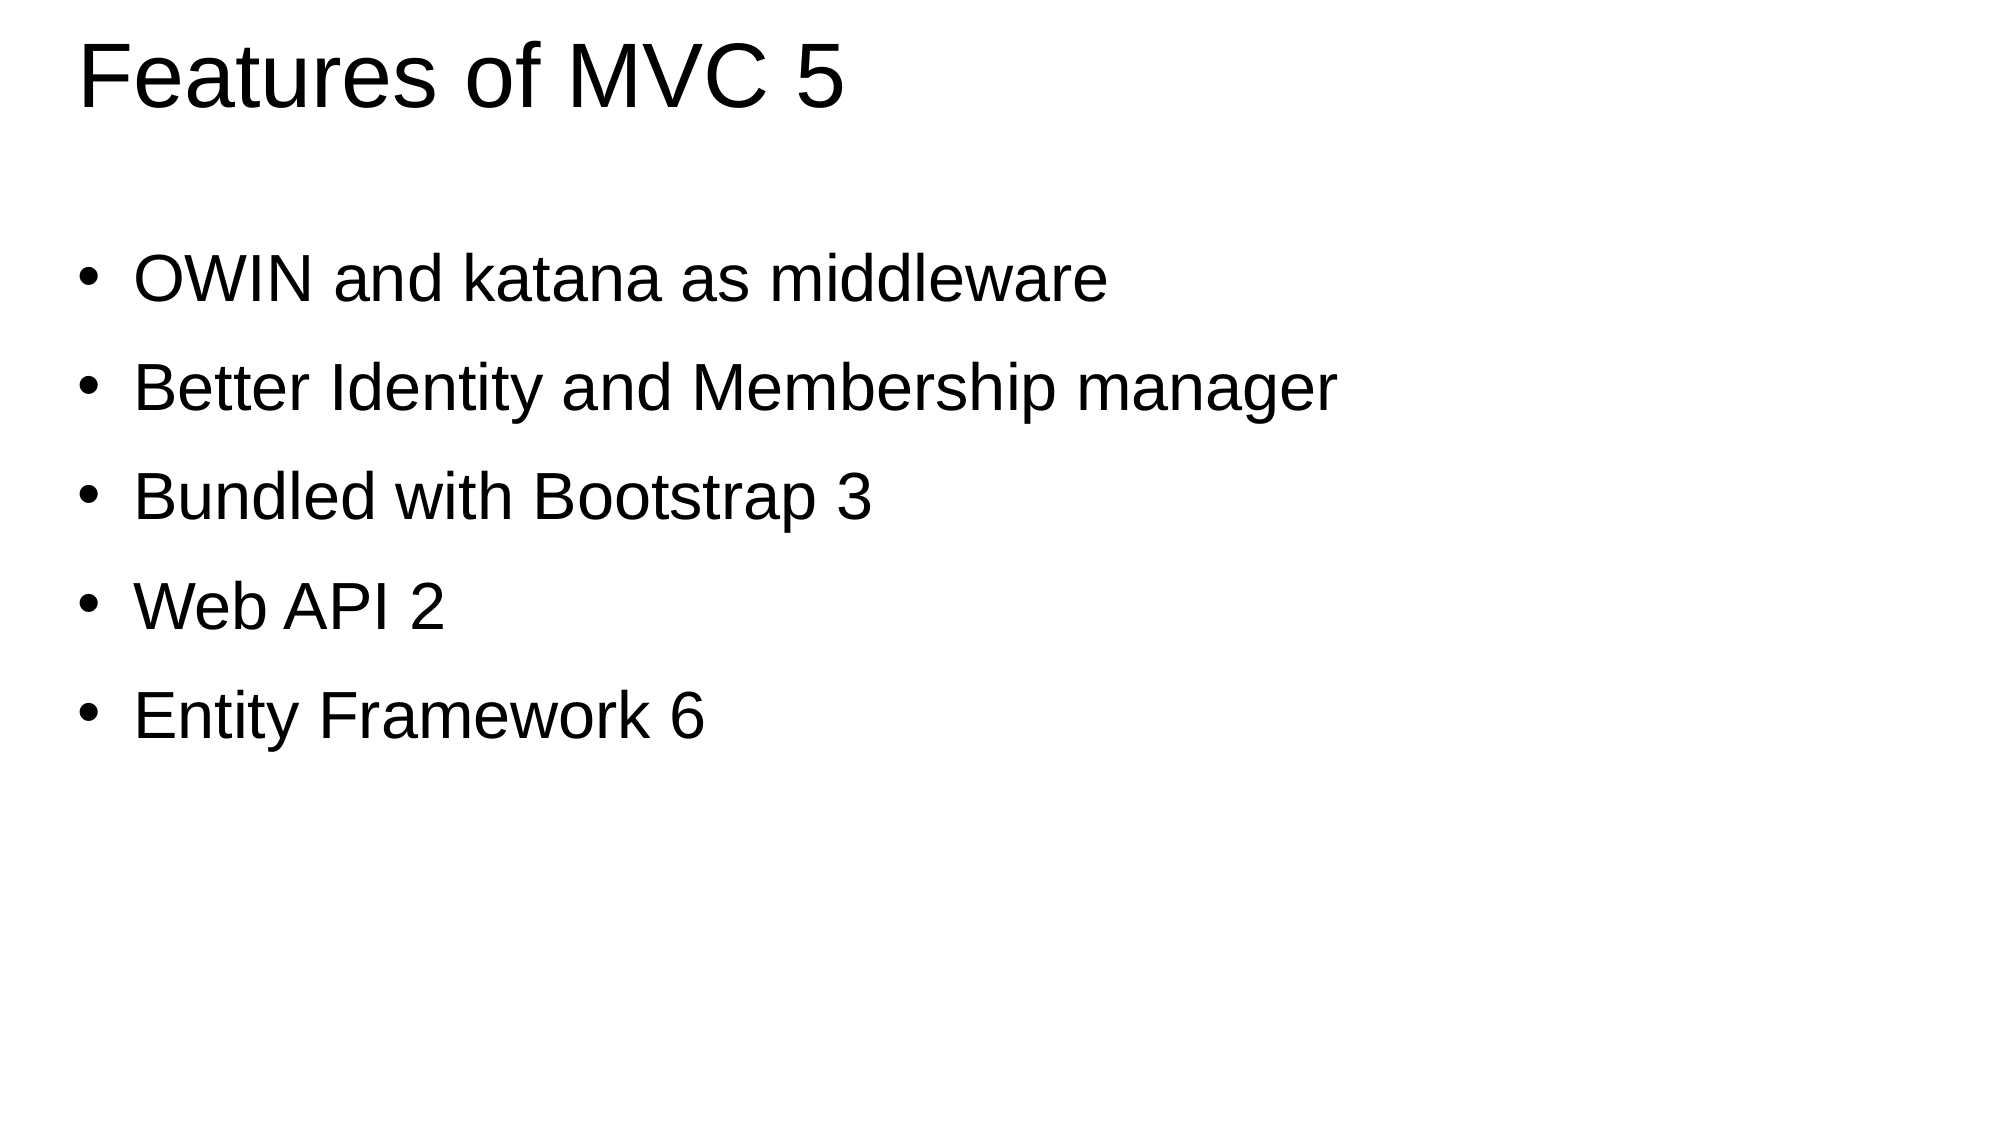

# Features of MVC 5
OWIN and katana as middleware
Better Identity and Membership manager
Bundled with Bootstrap 3
Web API 2
Entity Framework 6